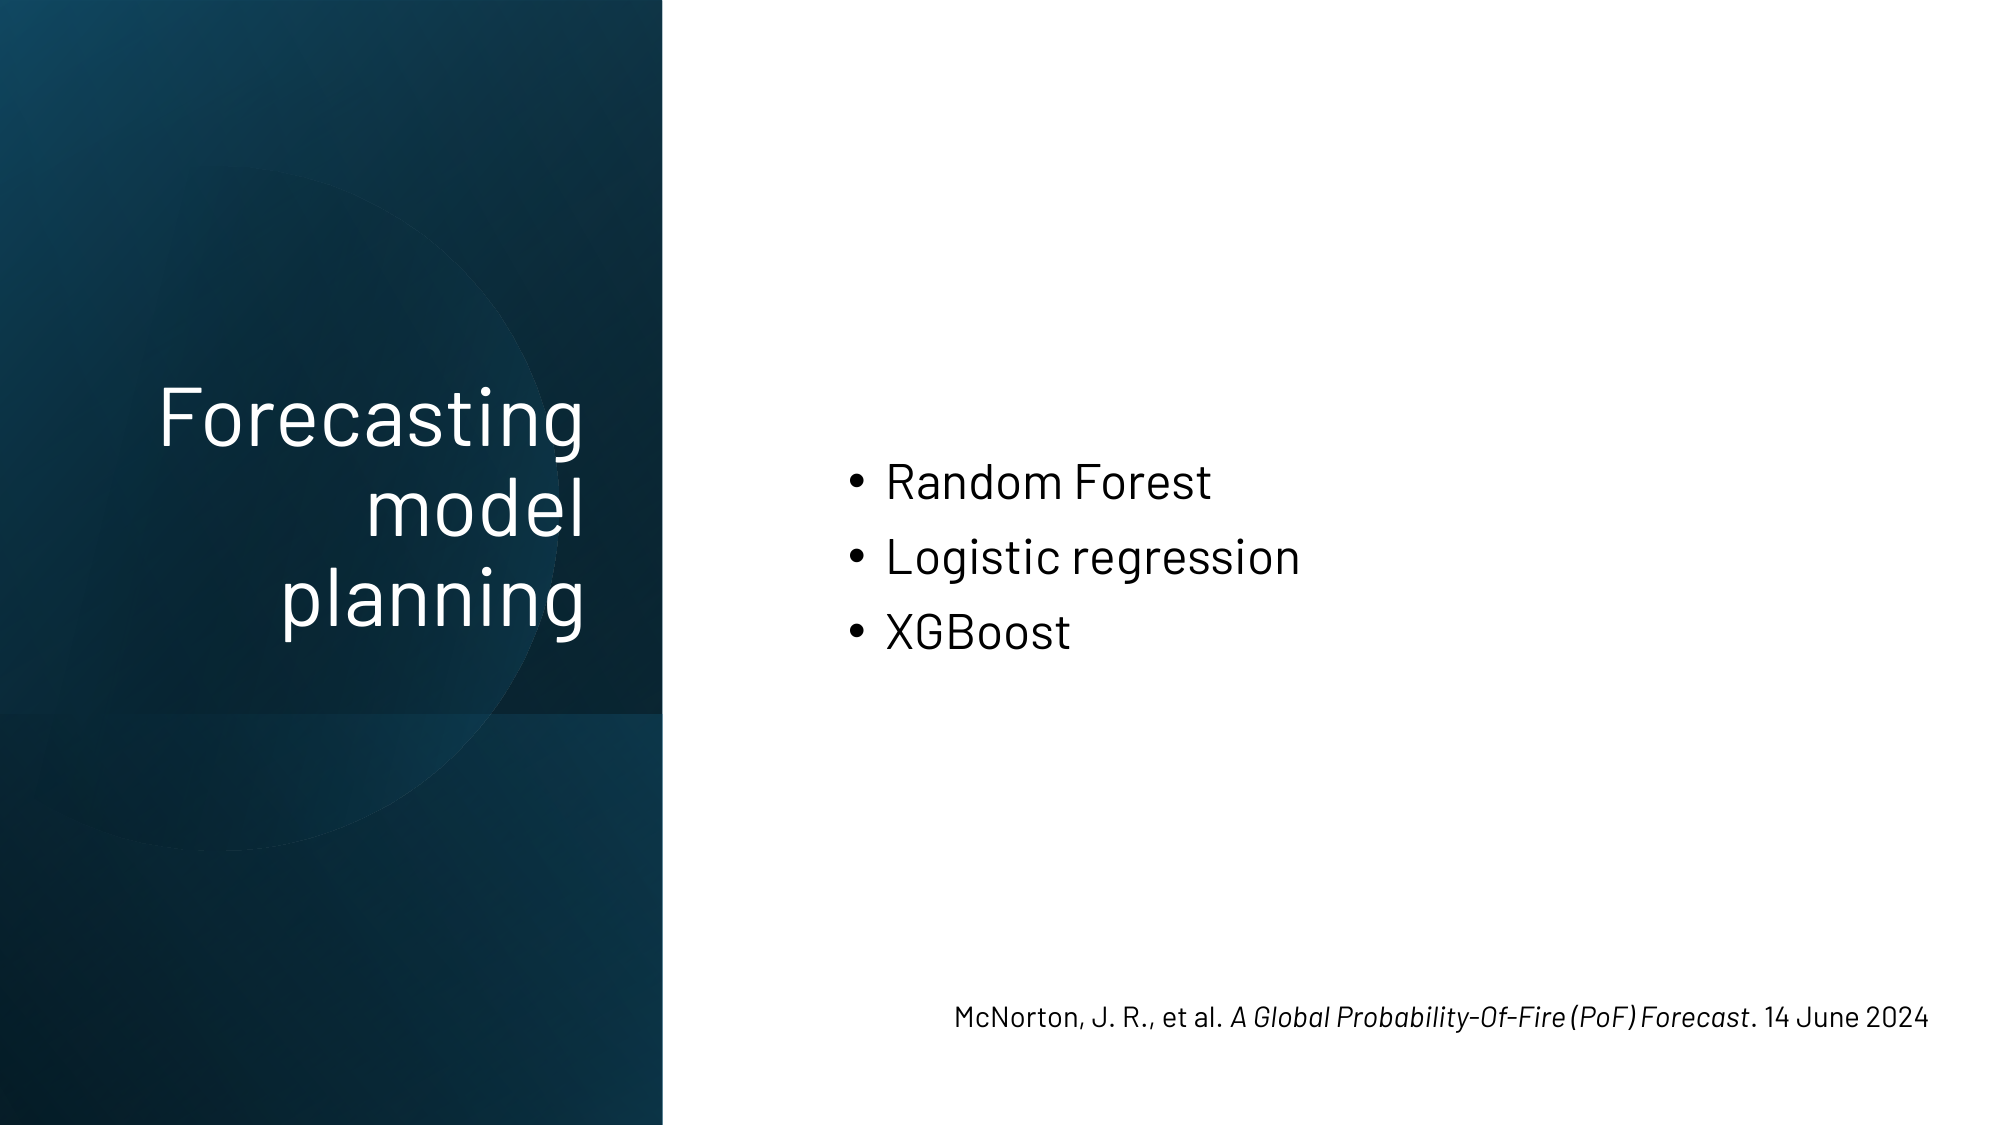

# Forecasting model planning
Random Forest
Logistic regression
XGBoost

McNorton, J. R., et al. A Global Probability-Of-Fire (PoF) Forecast. 14 June 2024